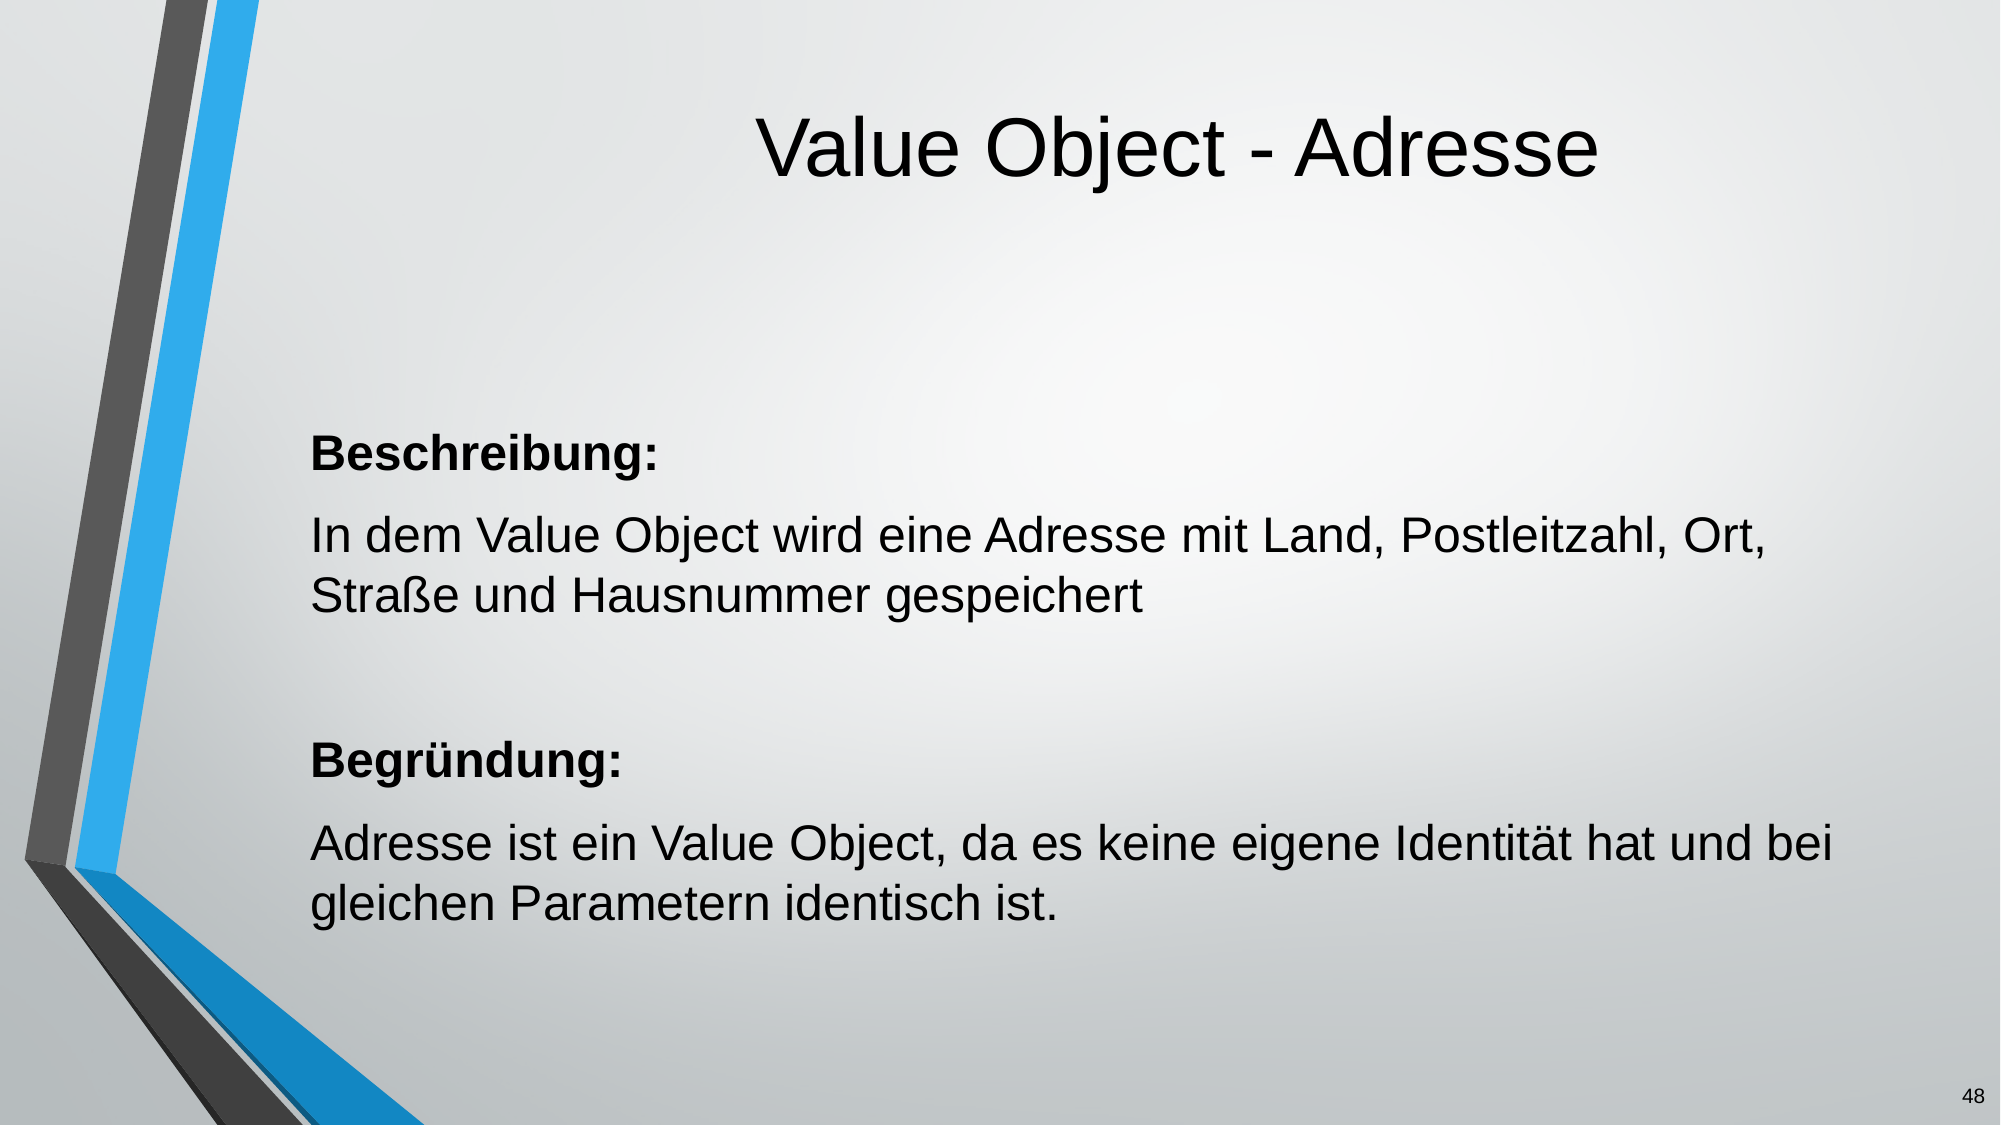

# Value Object - Adresse

Beschreibung:
In dem Value Object wird eine Adresse mit Land, Postleitzahl, Ort, Straße und Hausnummer gespeichert

Begründung:
Adresse ist ein Value Object, da es keine eigene Identität hat und bei gleichen Parametern identisch ist.
48